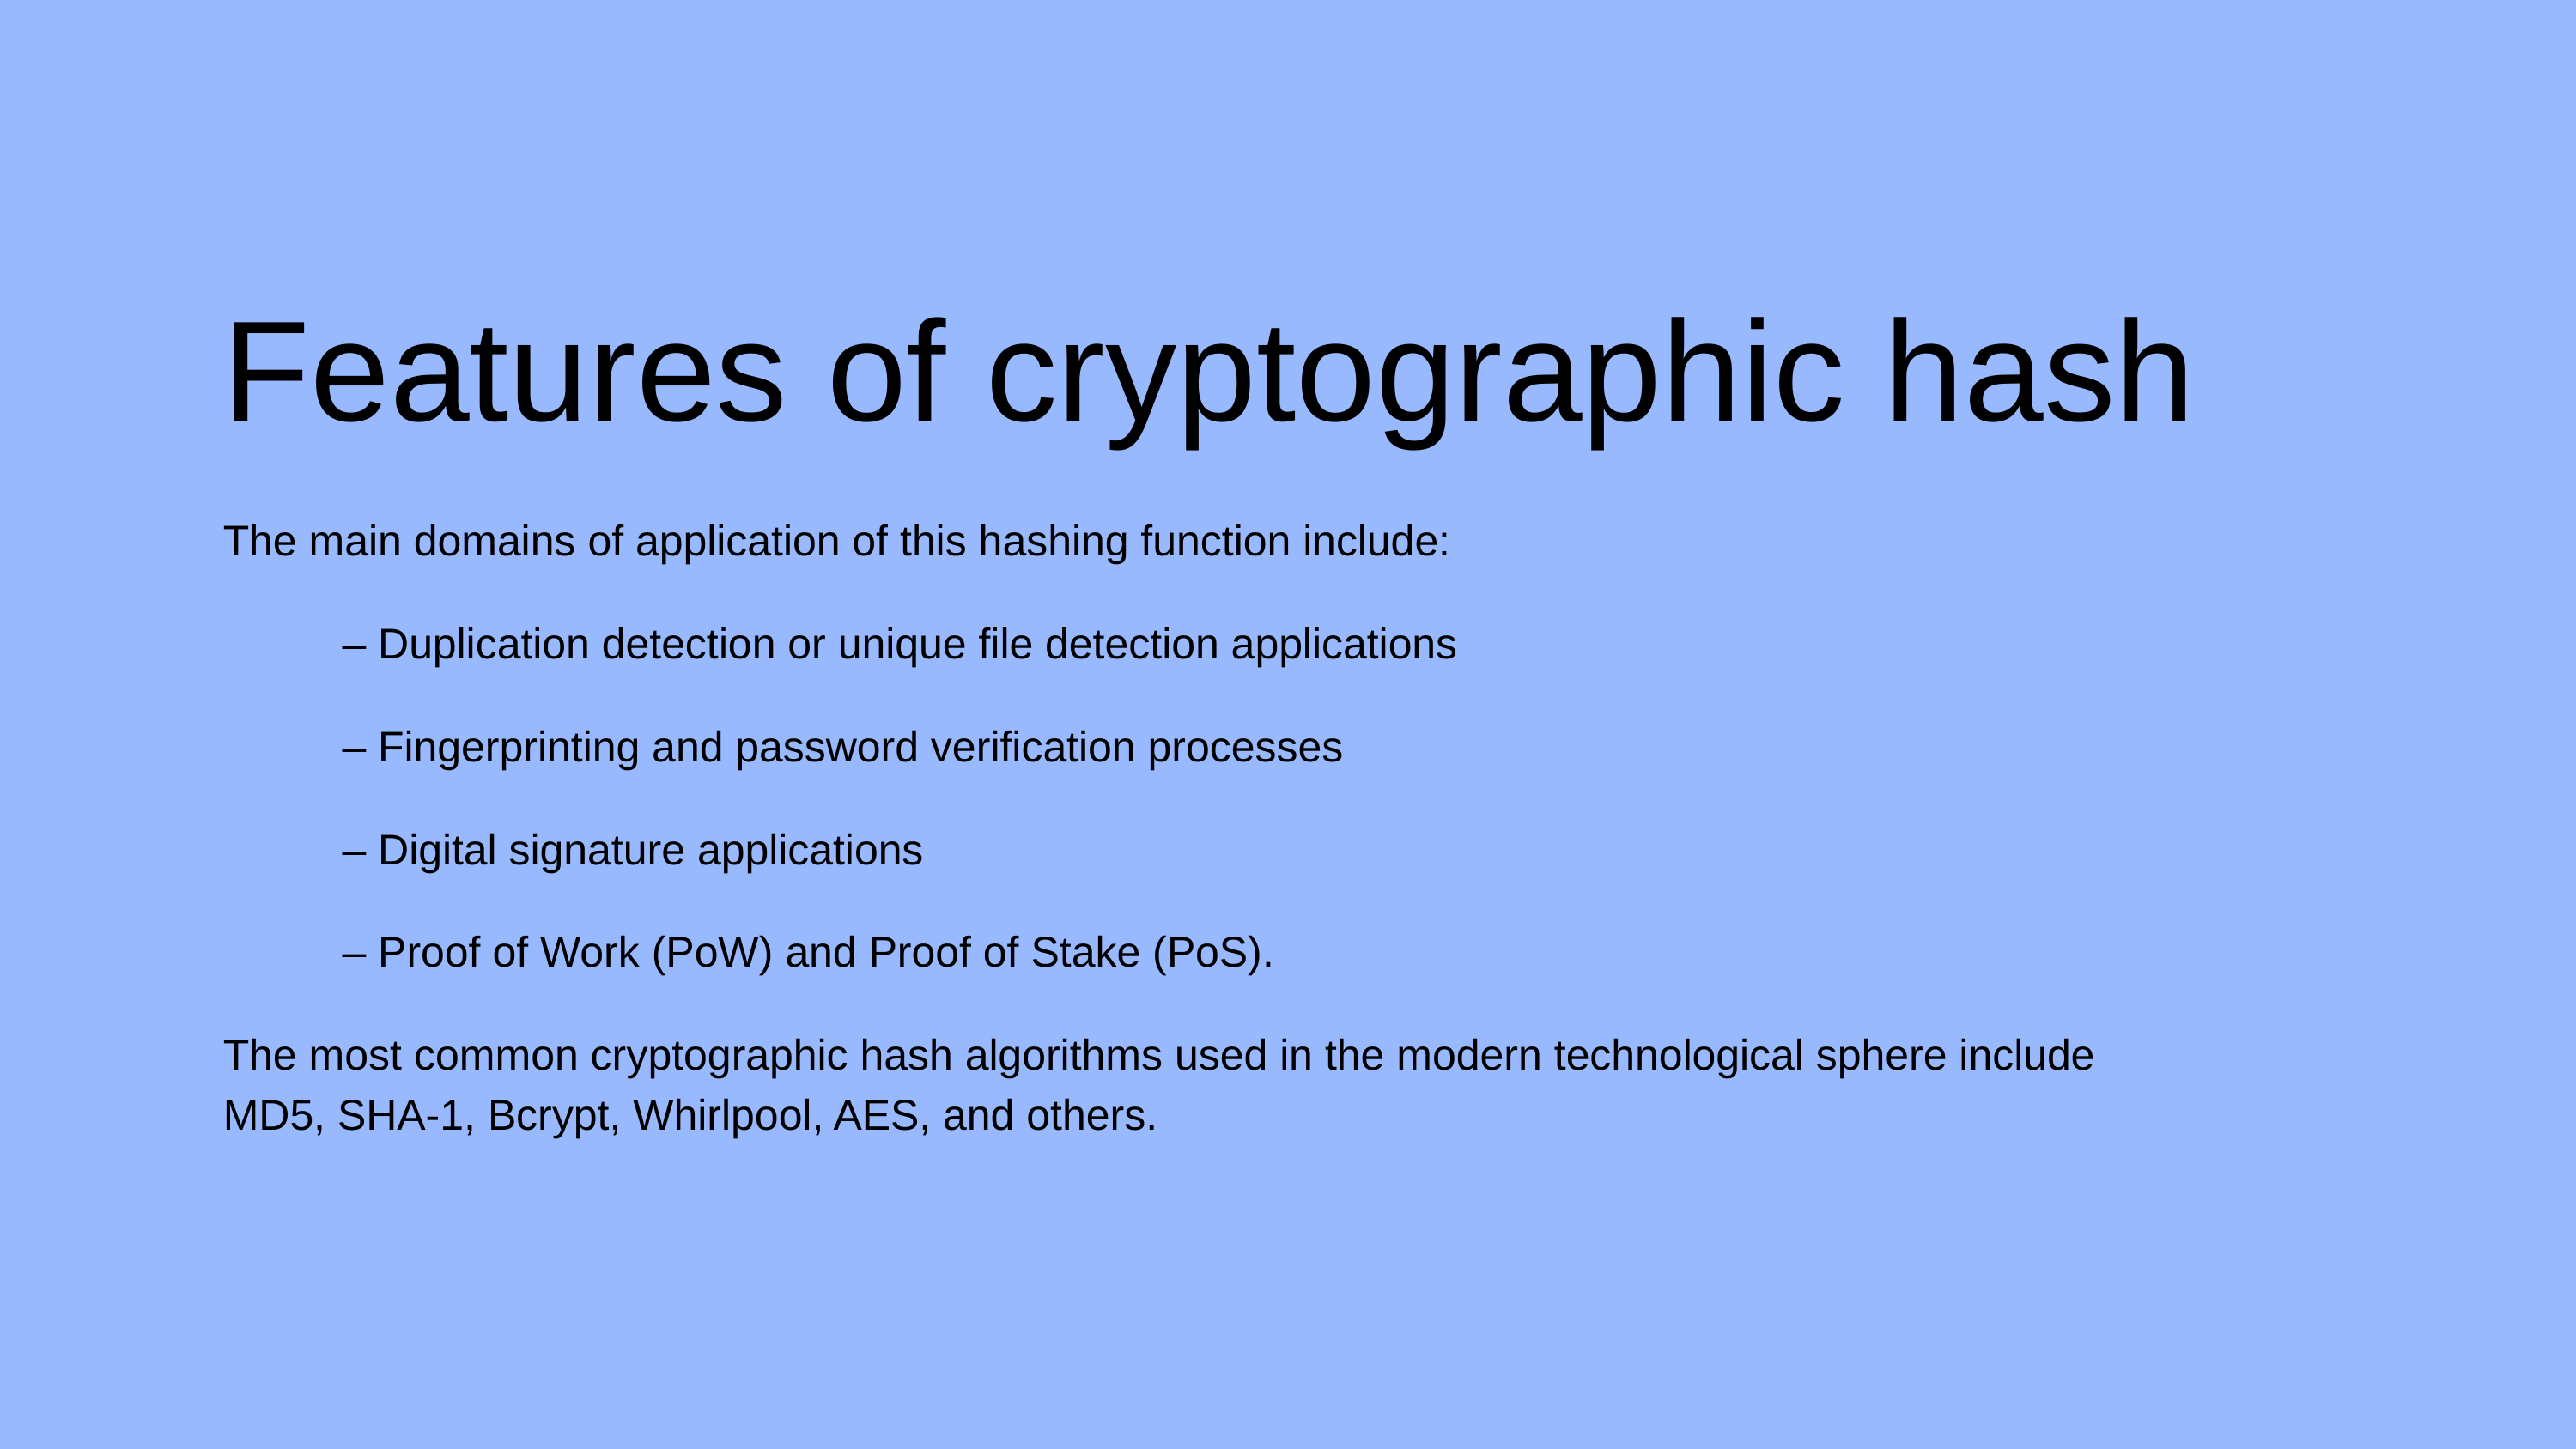

Features of cryptographic hash
The main domains of application of this hashing function include:
– Duplication detection or unique file detection applications
– Fingerprinting and password verification processes
– Digital signature applications
– Proof of Work (PoW) and Proof of Stake (PoS).
The most common cryptographic hash algorithms used in the modern technological sphere include MD5, SHA-1, Bcrypt, Whirlpool, AES, and others.